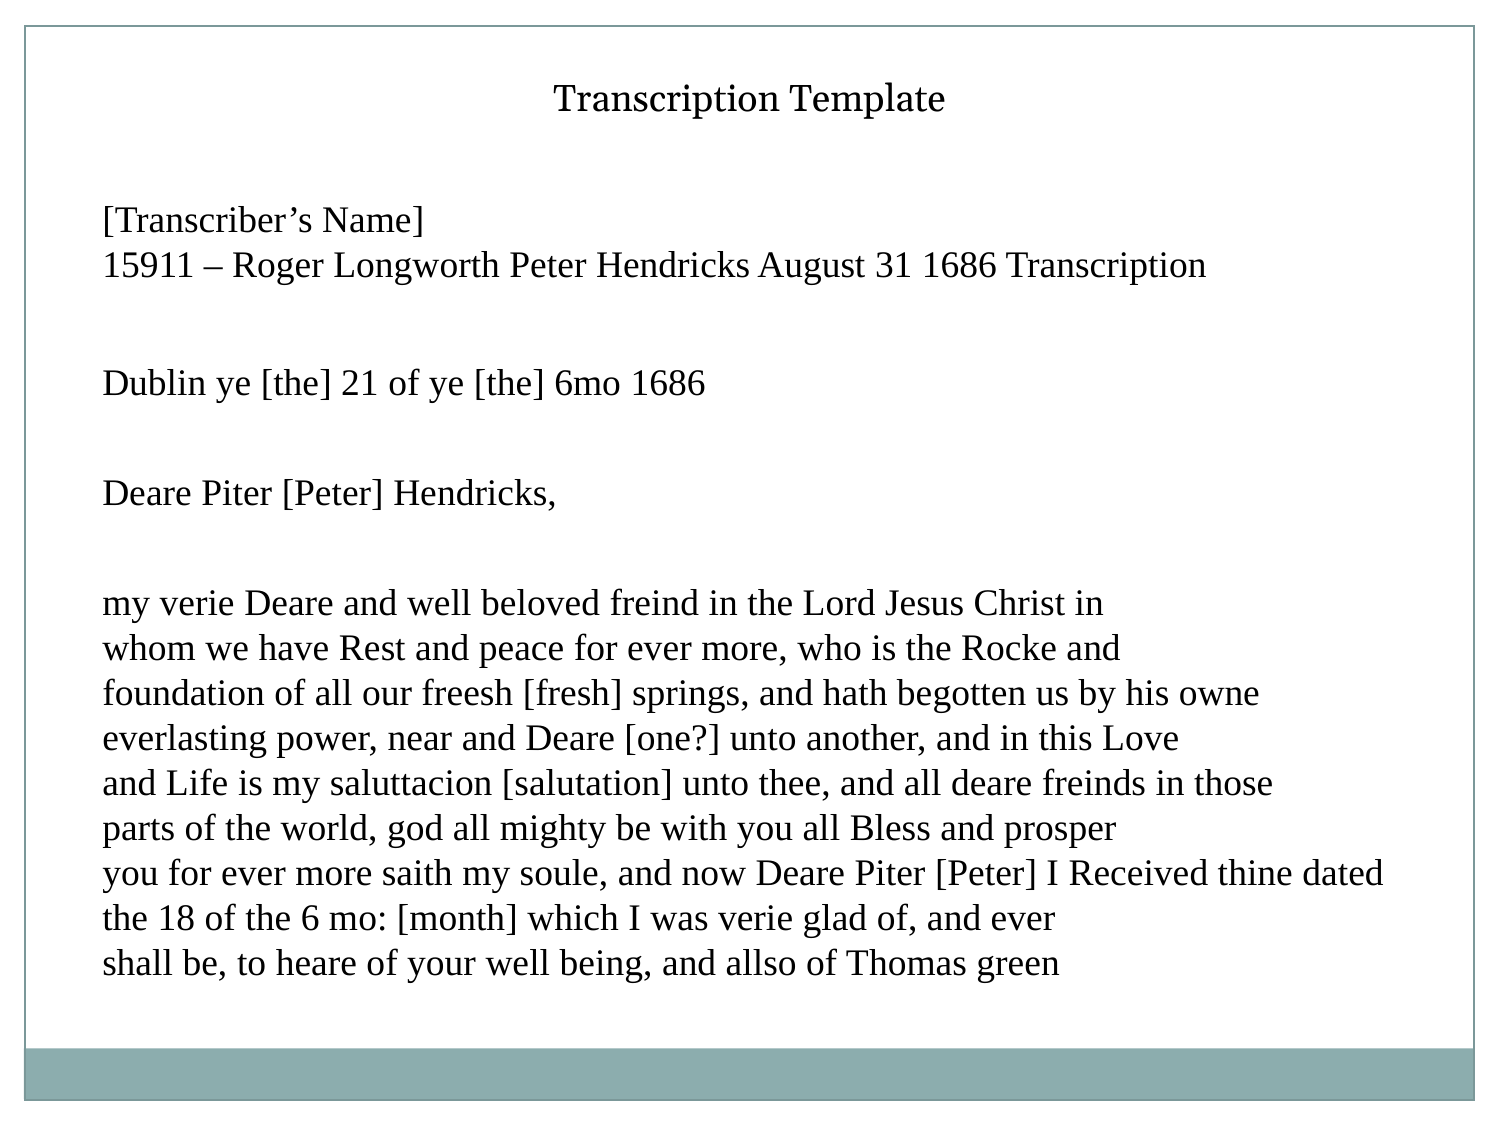

Transcription Template
[Transcriber’s Name]
15911 – Roger Longworth Peter Hendricks August 31 1686 Transcription

Dublin ye [the] 21 of ye [the] 6mo 1686

Deare Piter [Peter] Hendricks,

my verie Deare and well beloved freind in the Lord Jesus Christ in
whom we have Rest and peace for ever more, who is the Rocke and
foundation of all our freesh [fresh] springs, and hath begotten us by his owne
everlasting power, near and Deare [one?] unto another, and in this Love
and Life is my saluttacion [salutation] unto thee, and all deare freinds in those
parts of the world, god all mighty be with you all Bless and prosper
you for ever more saith my soule, and now Deare Piter [Peter] I Received thine dated the 18 of the 6 mo: [month] which I was verie glad of, and ever
shall be, to heare of your well being, and allso of Thomas green